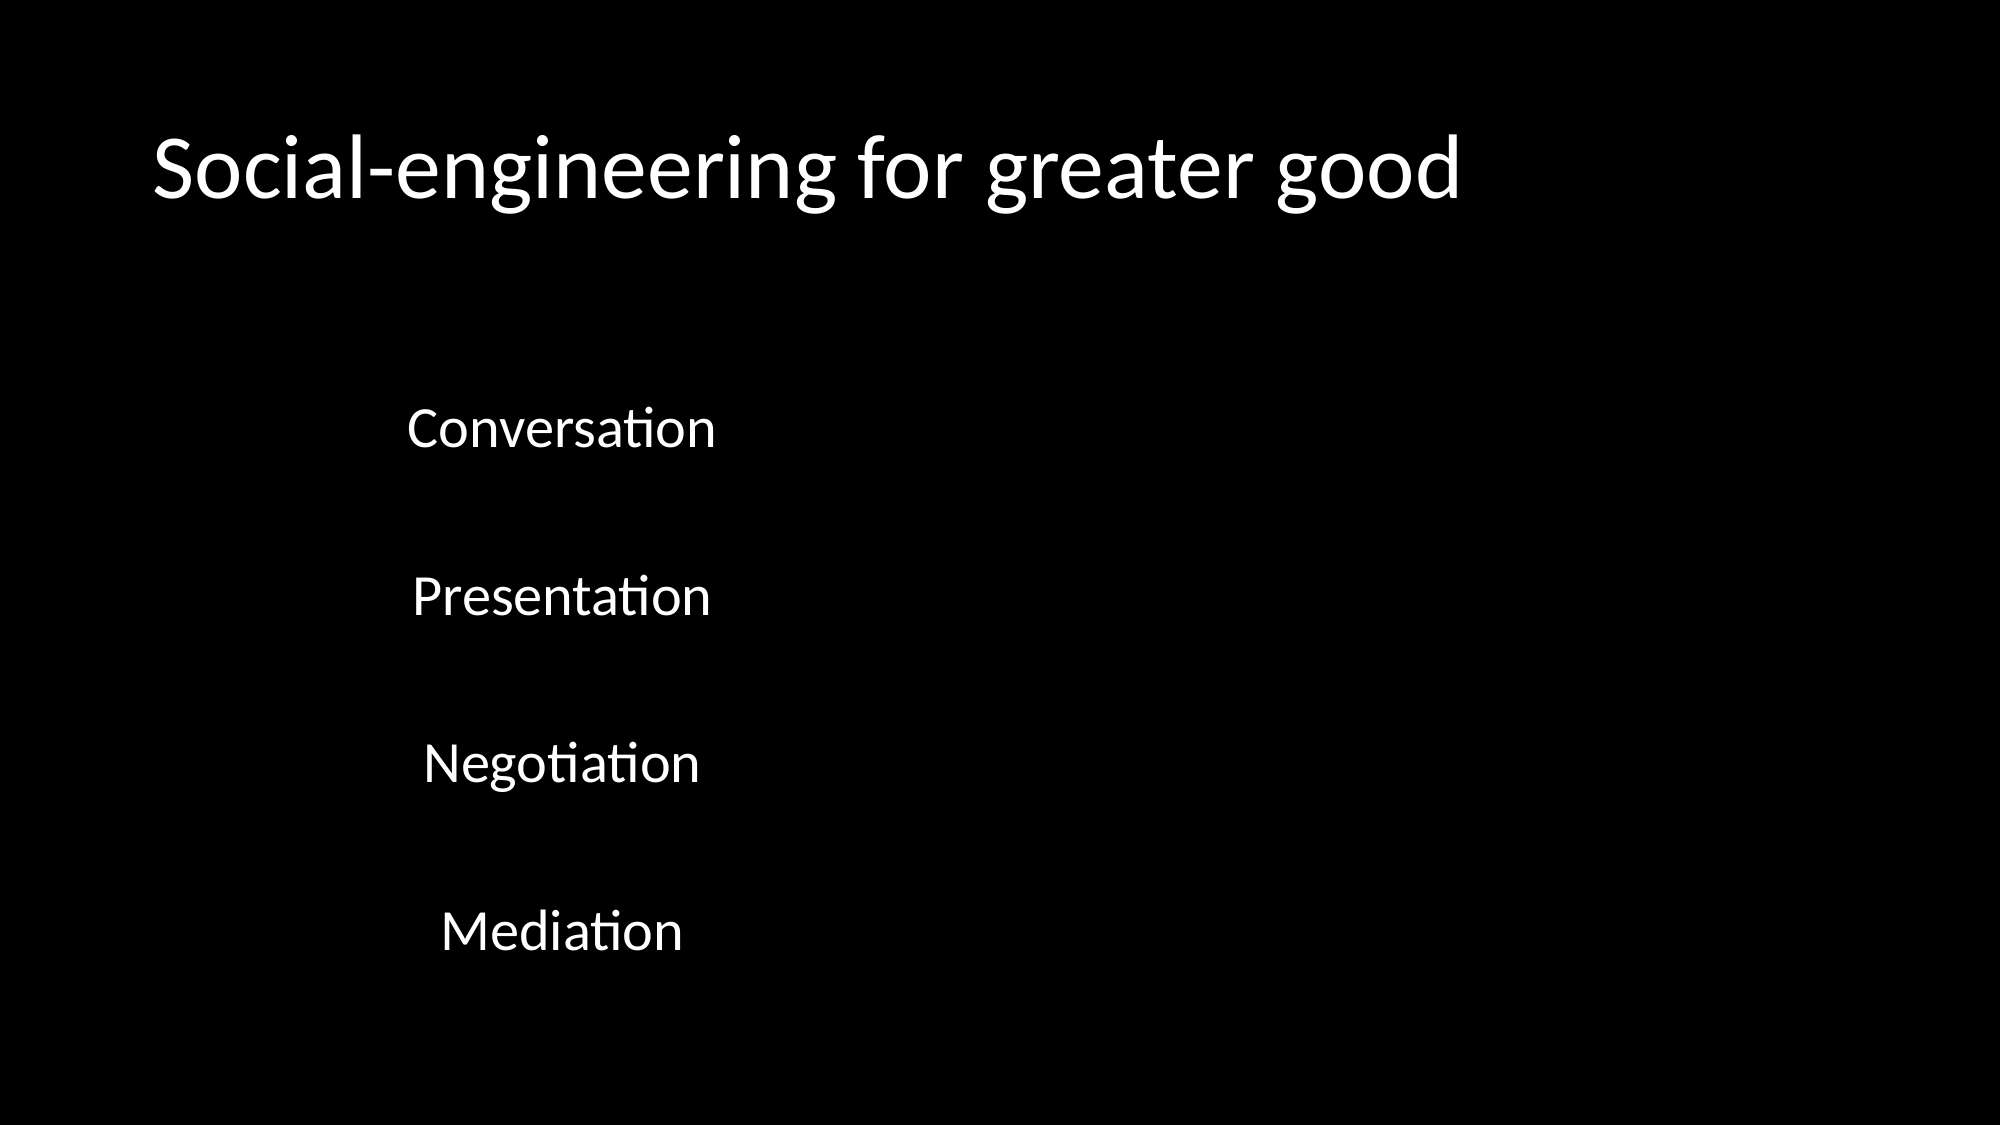

# Social-engineering for greater good

Conversation

Presentation

Negotiation

Mediation